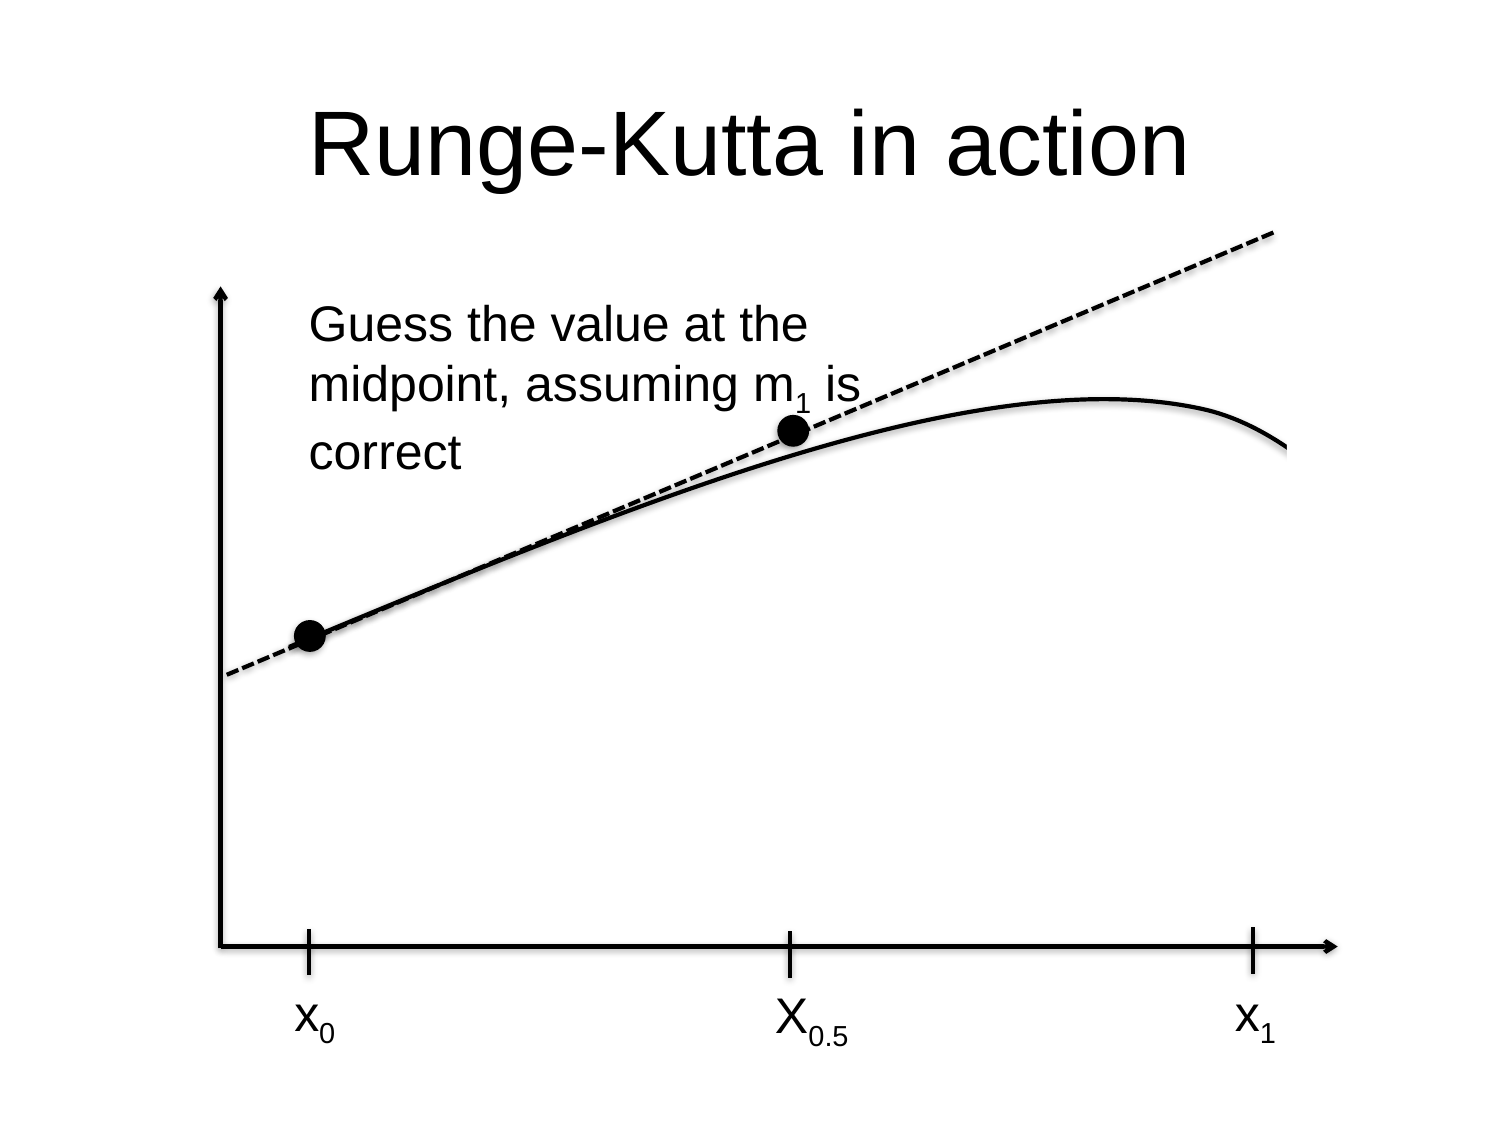

# Runge-Kutta in action

Guess the value at the midpoint, assuming m1 is correct

x0

x1

X0.5